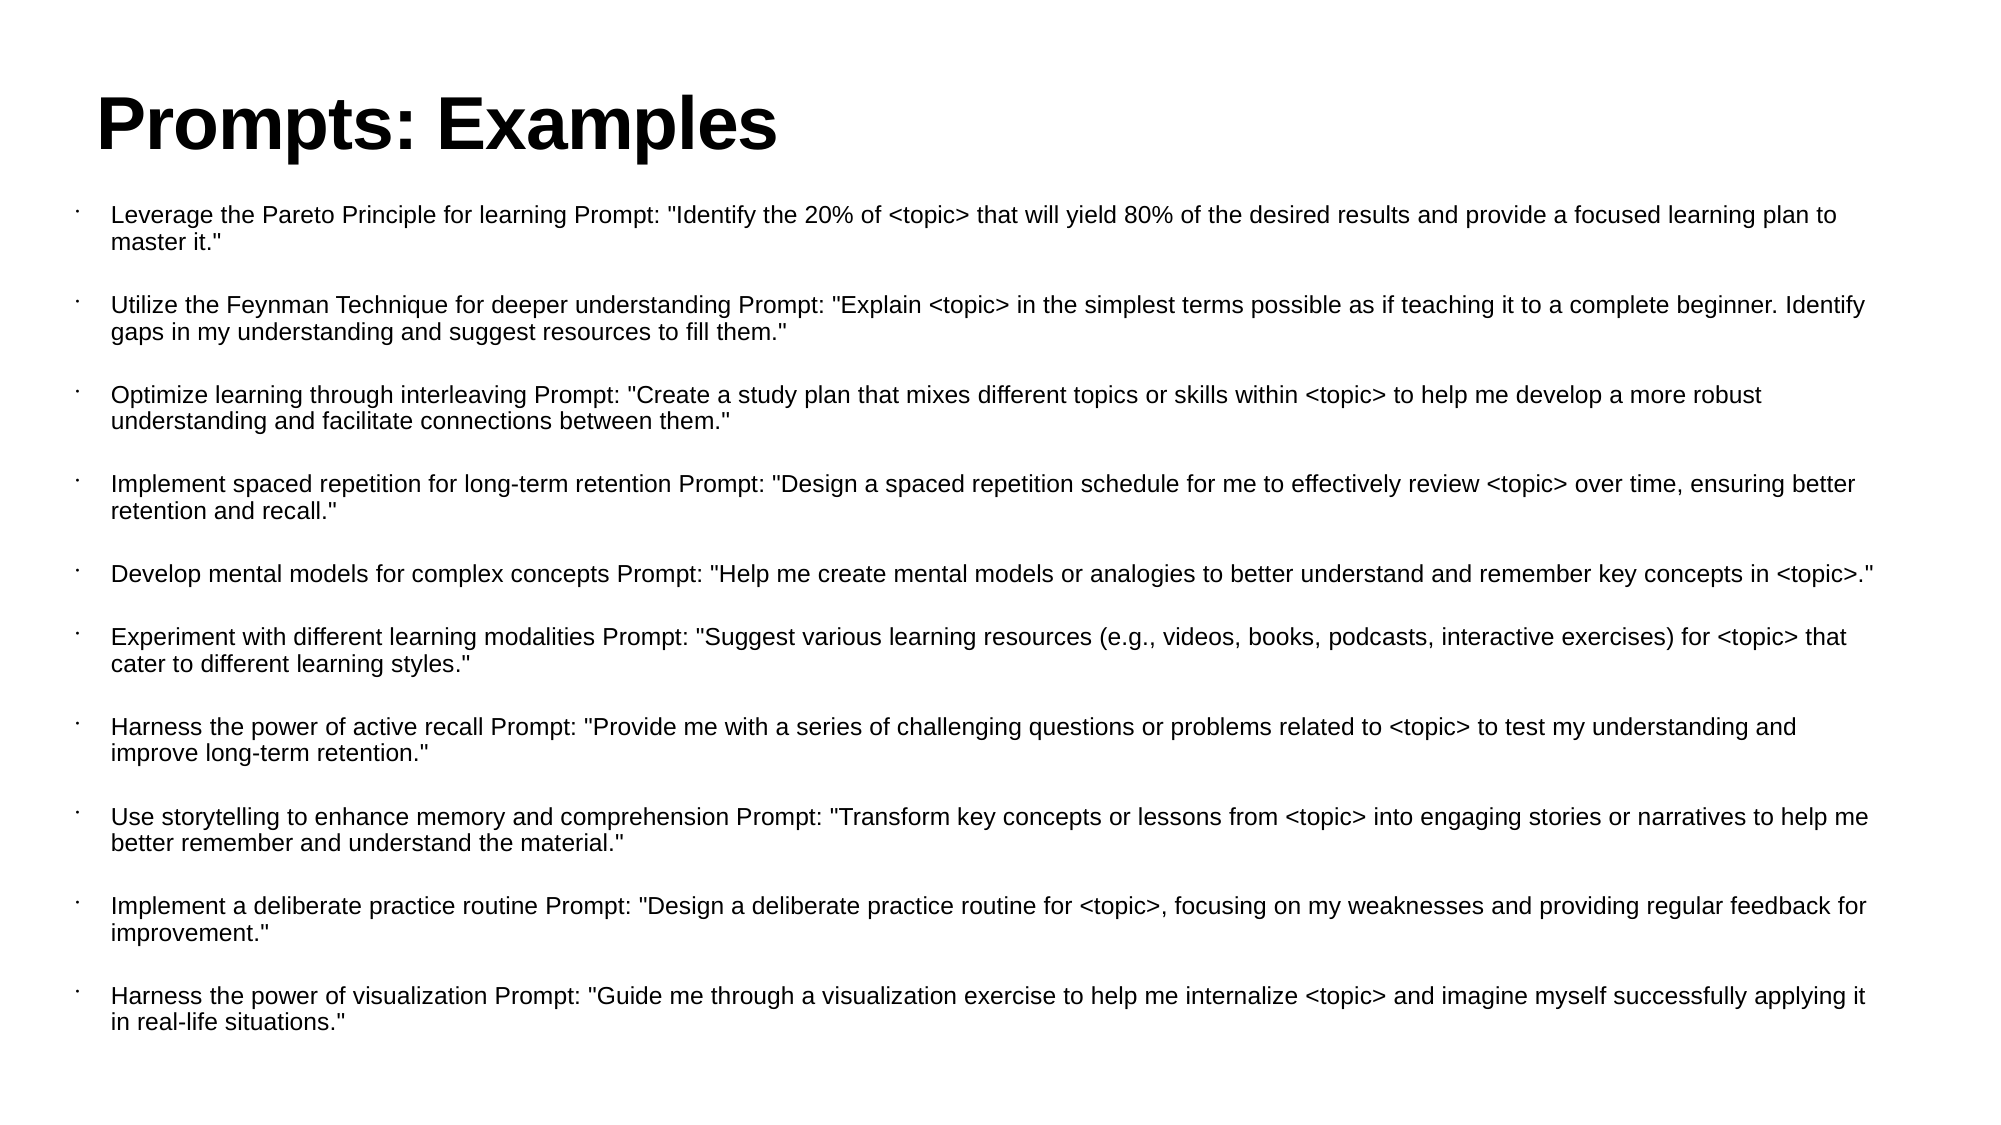

# Prompts: Examples
Leverage the Pareto Principle for learning Prompt: "Identify the 20% of <topic> that will yield 80% of the desired results and provide a focused learning plan to master it."

Utilize the Feynman Technique for deeper understanding Prompt: "Explain <topic> in the simplest terms possible as if teaching it to a complete beginner. Identify gaps in my understanding and suggest resources to fill them."

Optimize learning through interleaving Prompt: "Create a study plan that mixes different topics or skills within <topic> to help me develop a more robust understanding and facilitate connections between them."

Implement spaced repetition for long-term retention Prompt: "Design a spaced repetition schedule for me to effectively review <topic> over time, ensuring better retention and recall."

Develop mental models for complex concepts Prompt: "Help me create mental models or analogies to better understand and remember key concepts in <topic>."

Experiment with different learning modalities Prompt: "Suggest various learning resources (e.g., videos, books, podcasts, interactive exercises) for <topic> that cater to different learning styles."

Harness the power of active recall Prompt: "Provide me with a series of challenging questions or problems related to <topic> to test my understanding and improve long-term retention."

Use storytelling to enhance memory and comprehension Prompt: "Transform key concepts or lessons from <topic> into engaging stories or narratives to help me better remember and understand the material."

Implement a deliberate practice routine Prompt: "Design a deliberate practice routine for <topic>, focusing on my weaknesses and providing regular feedback for improvement."

Harness the power of visualization Prompt: "Guide me through a visualization exercise to help me internalize <topic> and imagine myself successfully applying it in real-life situations."